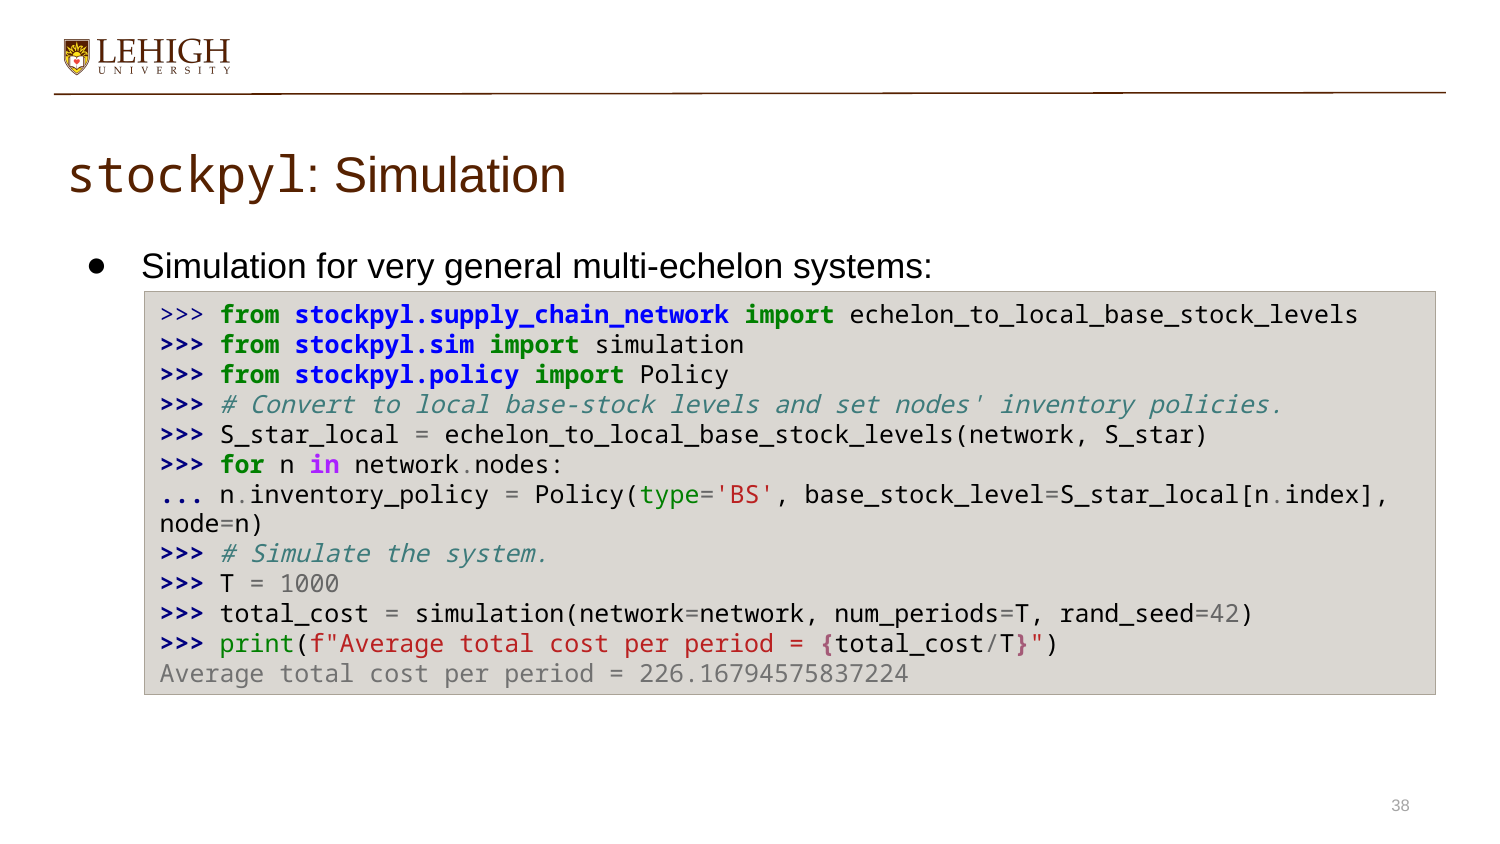

# stockpyl: Simulation
Simulation for very general multi-echelon systems:

>>> from stockpyl.supply_chain_network import echelon_to_local_base_stock_levels
>>> from stockpyl.sim import simulation
>>> from stockpyl.policy import Policy
>>> # Convert to local base-stock levels and set nodes' inventory policies.
>>> S_star_local = echelon_to_local_base_stock_levels(network, S_star)
>>> for n in network.nodes:
... n.inventory_policy = Policy(type='BS', base_stock_level=S_star_local[n.index], node=n)
>>> # Simulate the system.
>>> T = 1000
>>> total_cost = simulation(network=network, num_periods=T, rand_seed=42)
>>> print(f"Average total cost per period = {total_cost/T}")
Average total cost per period = 226.16794575837224